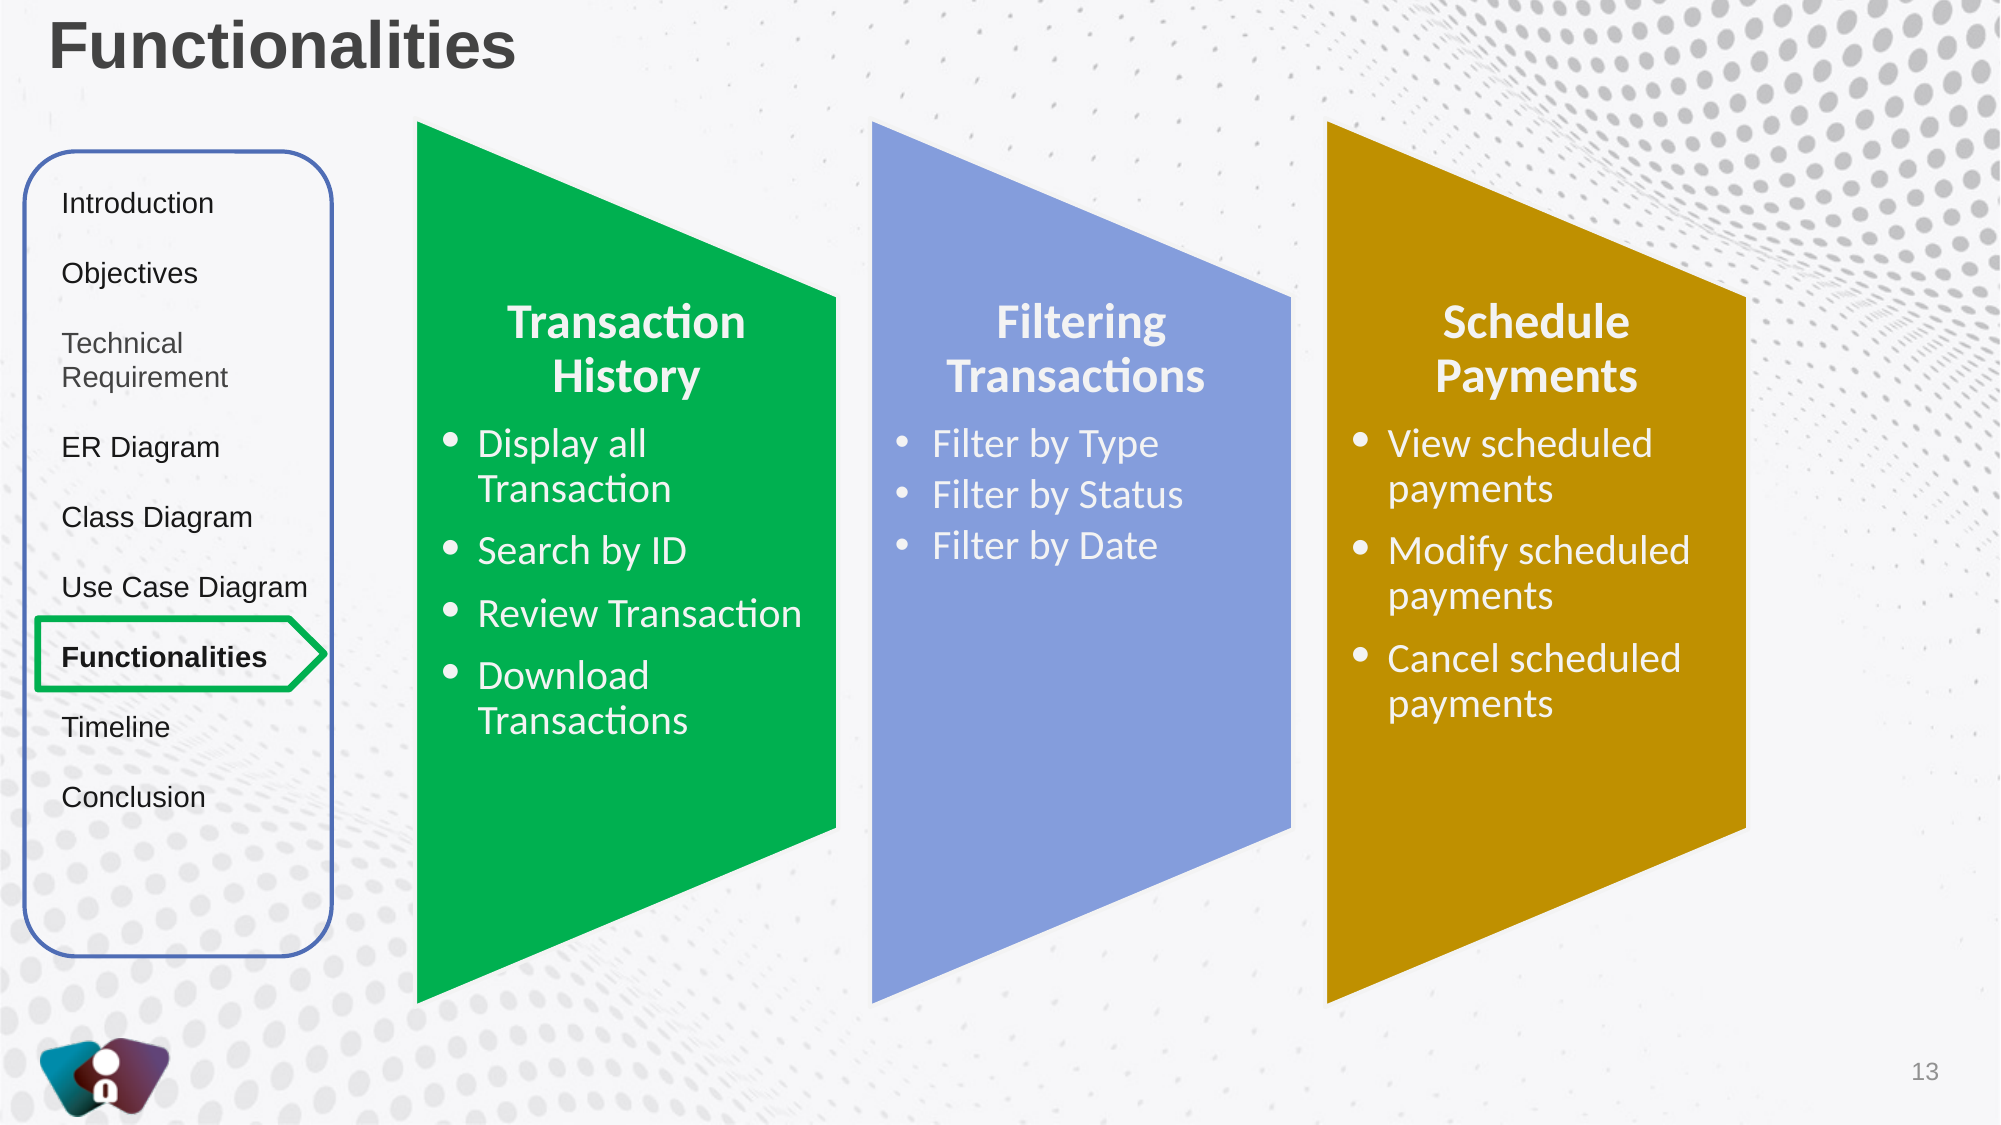

Functionalities
Transaction
History
Display all Transaction
Search by ID
Review Transaction
Download Transactions

Filtering Transactions
Filter by Type
Filter by Status
Filter by Date
Schedule Payments
View scheduled payments
Modify scheduled payments
Cancel scheduled payments

Introduction

Objectives

Technical Requirement

ER Diagram

Class Diagram

Use Case Diagram

Functionalities

Timeline

Conclusion

13